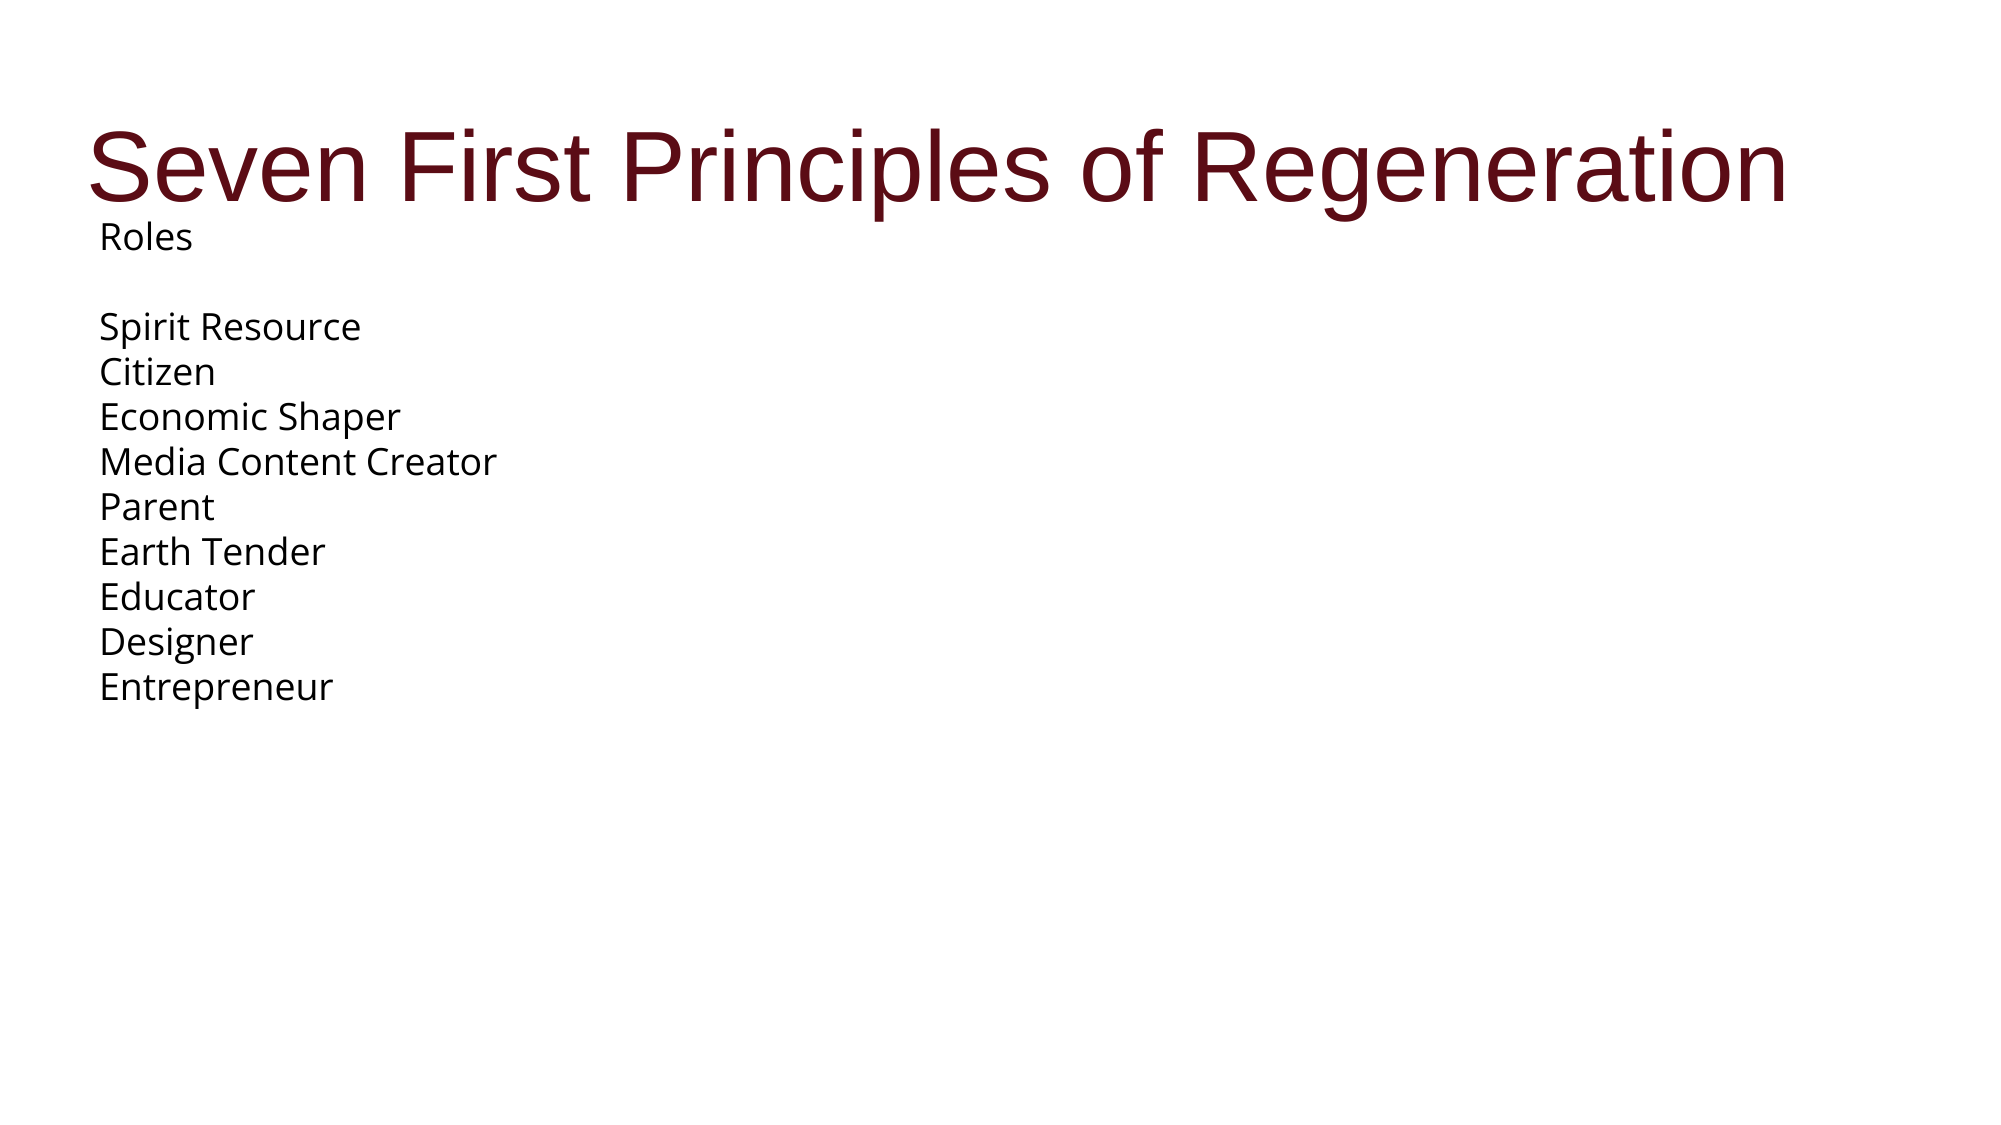

Seven First Principles of Regeneration

Roles

Spirit Resource
Citizen
Economic Shaper
Media Content Creator
Parent
Earth Tender
Educator
Designer
Entrepreneur